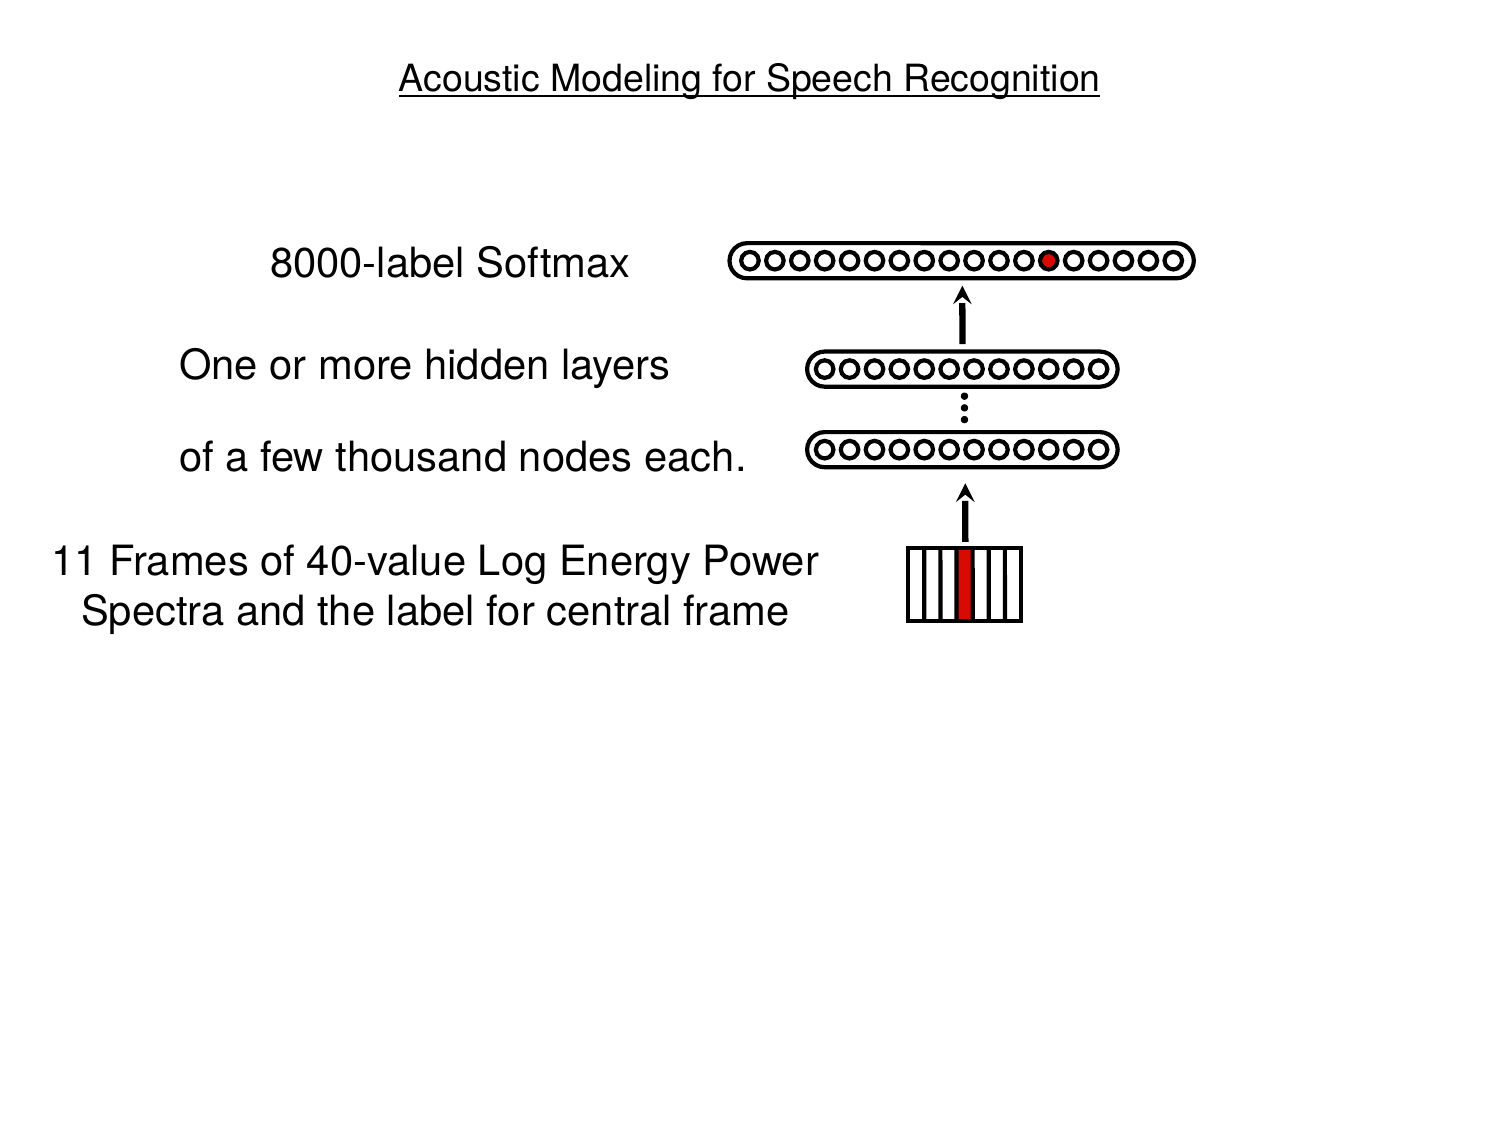

Acoustic Modeling for Speech Recognition
8000-label Softmax

One or more hidden layers
of a few thousand nodes each.

11 Frames of 40-value Log Energy Power Spectra and the label for central frame